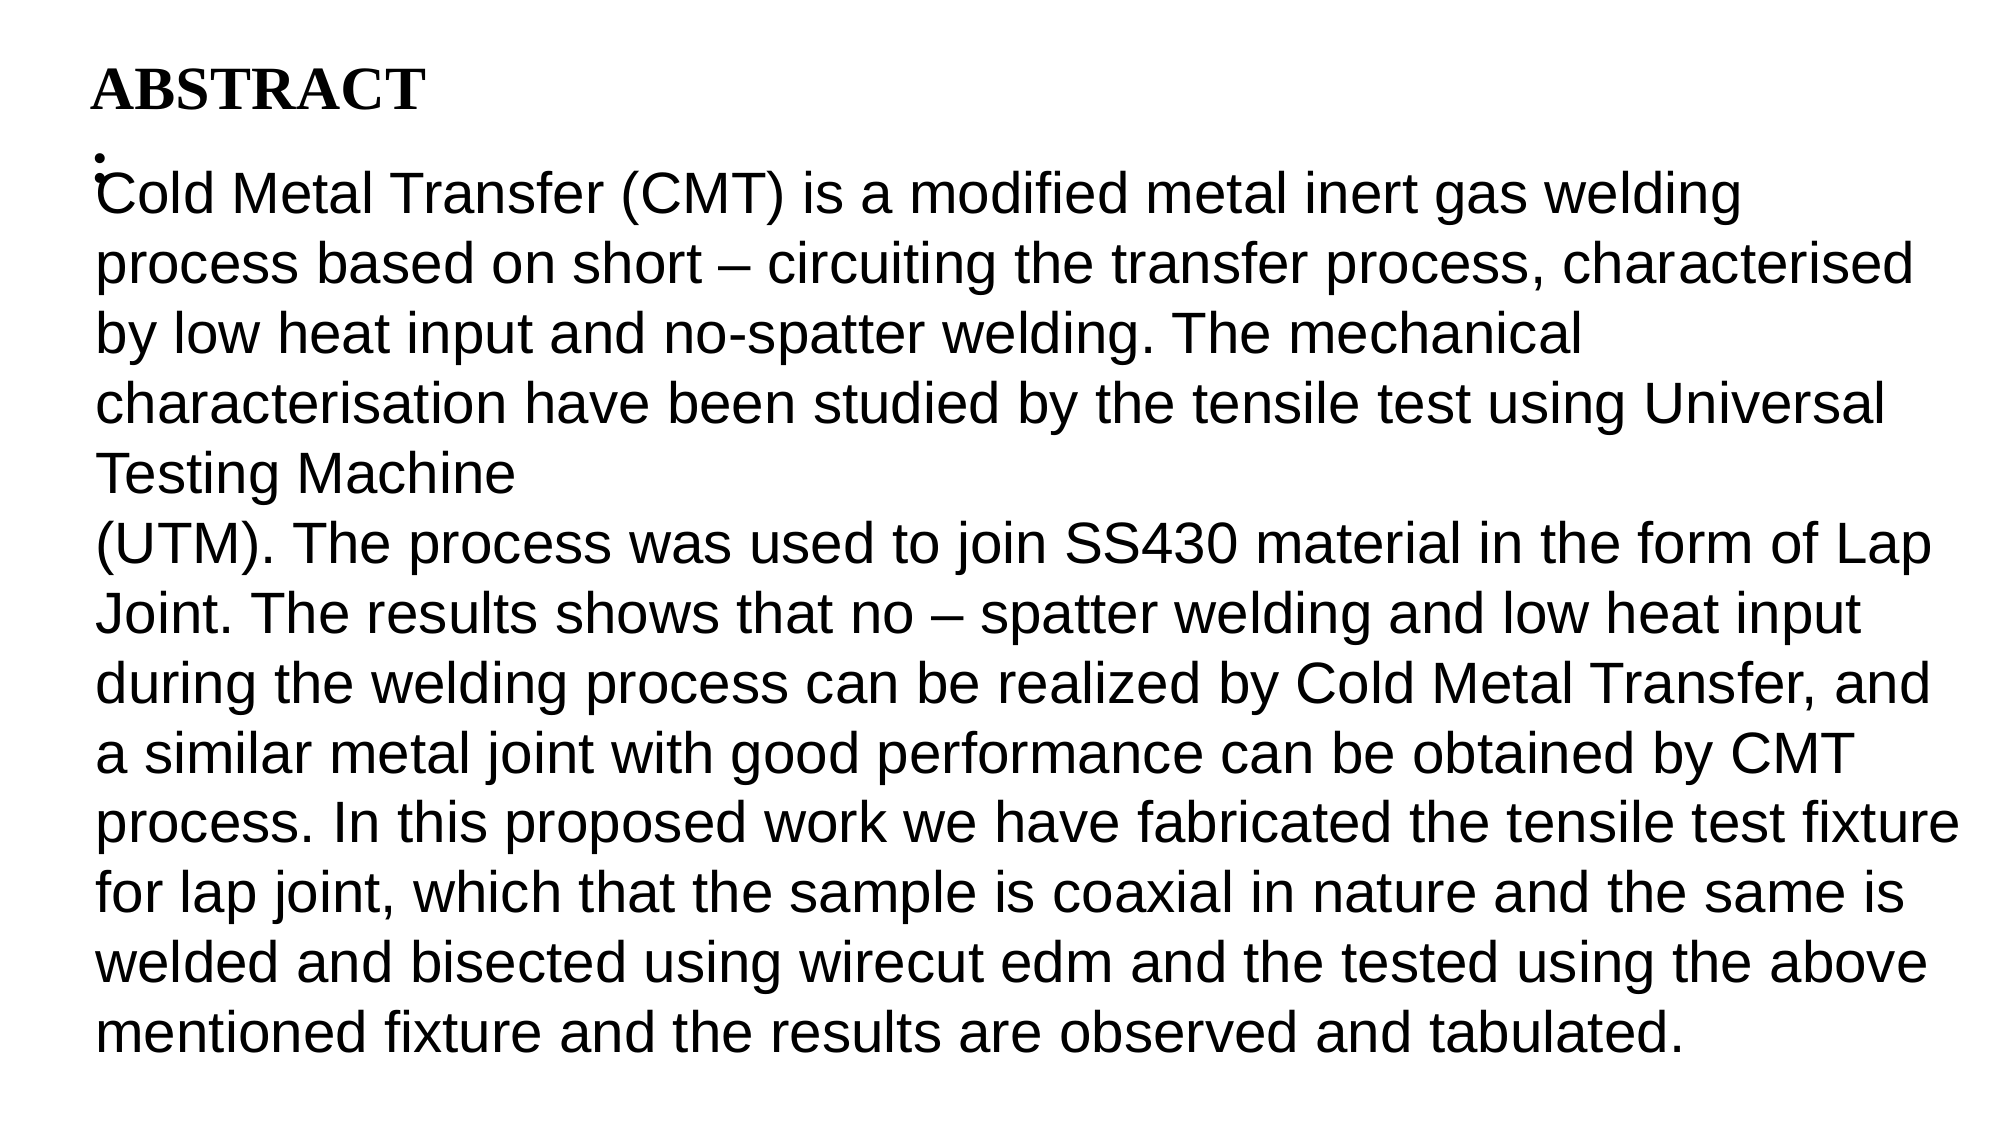

# ABSTRACT:
Cold Metal Transfer (CMT) is a modified metal inert gas welding
process based on short – circuiting the transfer process, characterised by low heat input and no-spatter welding. The mechanical characterisation have been studied by the tensile test using Universal Testing Machine
(UTM). The process was used to join SS430 material in the form of Lap
Joint. The results shows that no – spatter welding and low heat input
during the welding process can be realized by Cold Metal Transfer, and
a similar metal joint with good performance can be obtained by CMT process. In this proposed work we have fabricated the tensile test fixture for lap joint, which that the sample is coaxial in nature and the same is welded and bisected using wirecut edm and the tested using the above mentioned fixture and the results are observed and tabulated.